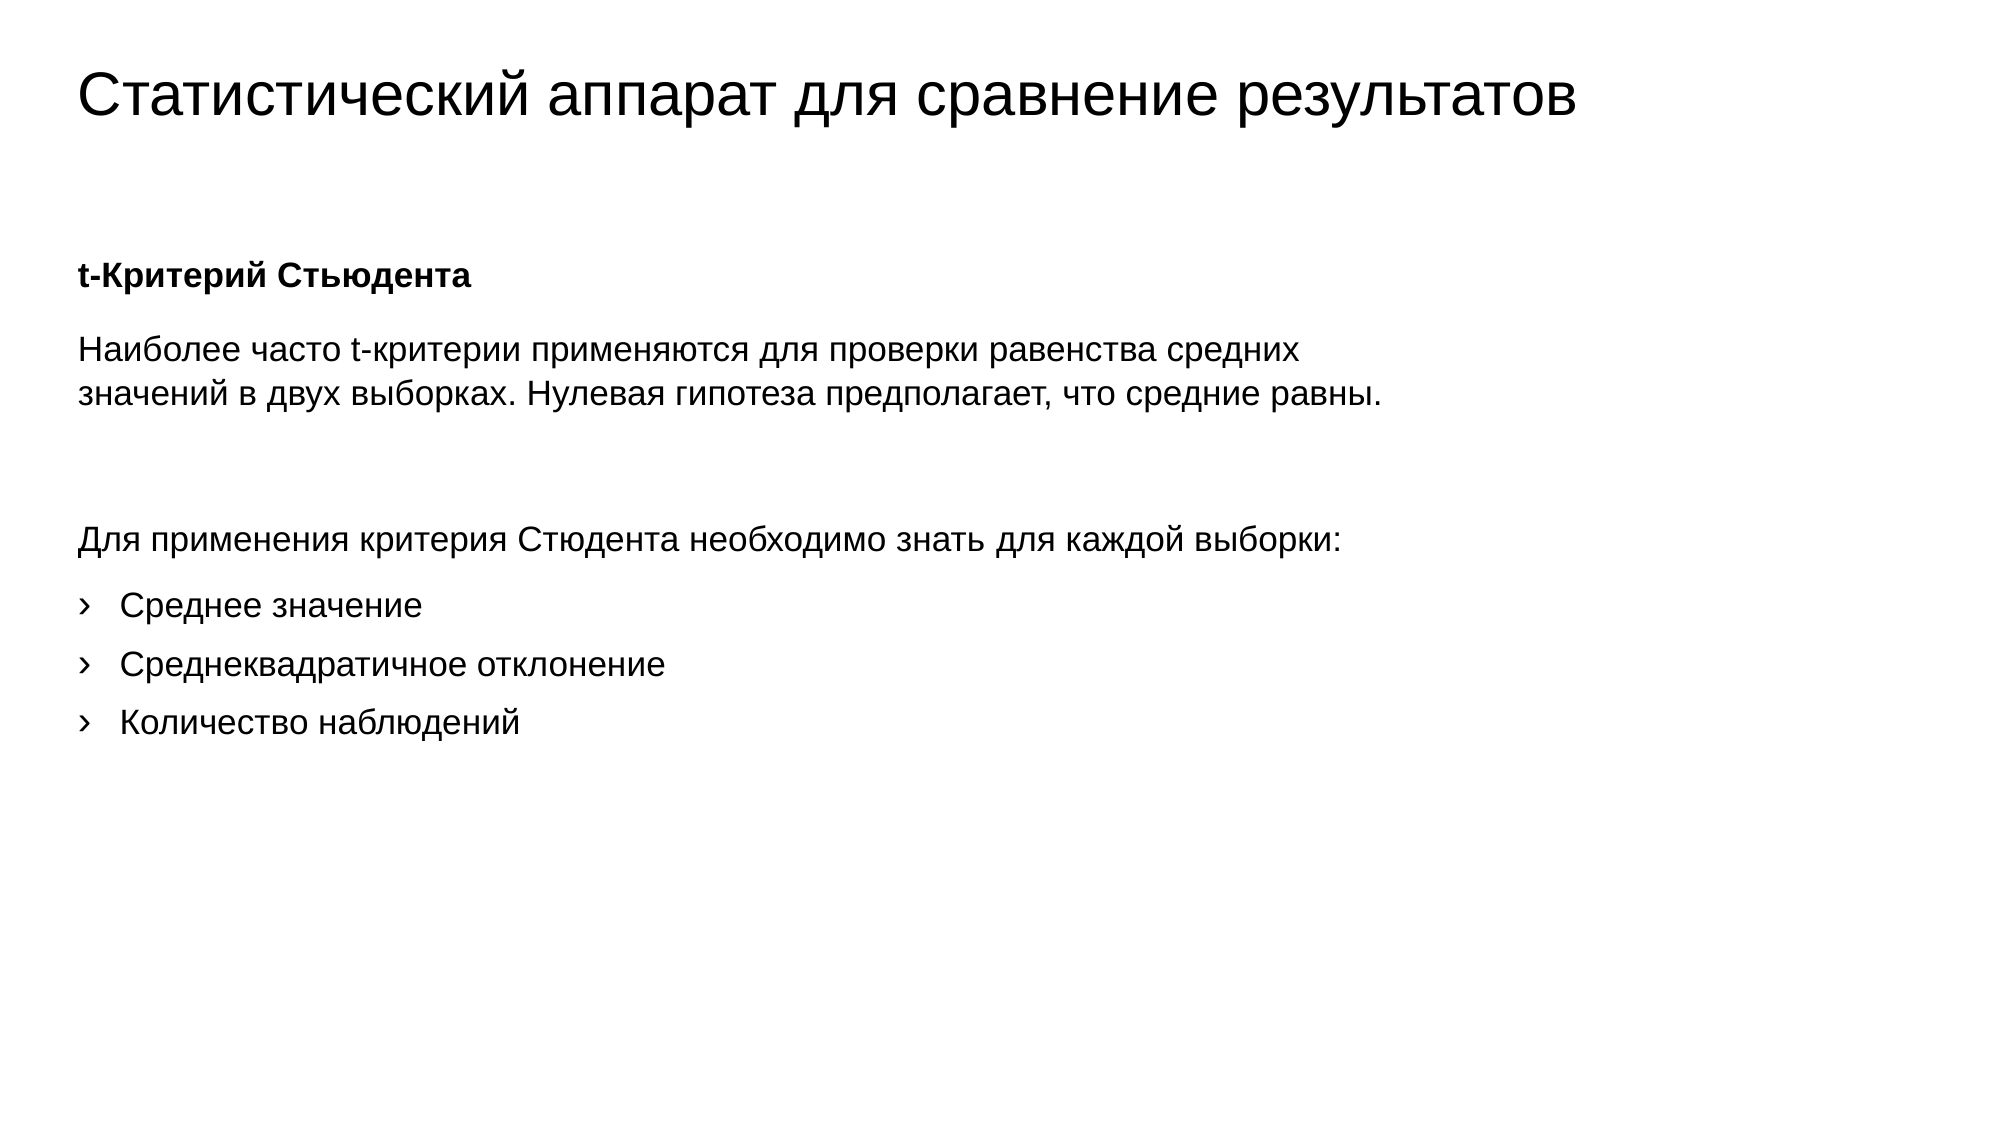

# Статистический аппарат для сравнение результатов
t-Критерий Стьюдента
Наиболее часто t-критерии применяются для проверки равенства средних значений в двух выборках. Нулевая гипотеза предполагает, что средние равны.

Для применения критерия Стюдента необходимо знать для каждой выборки:
Среднее значение
Среднеквадратичное отклонение
Количество наблюдений